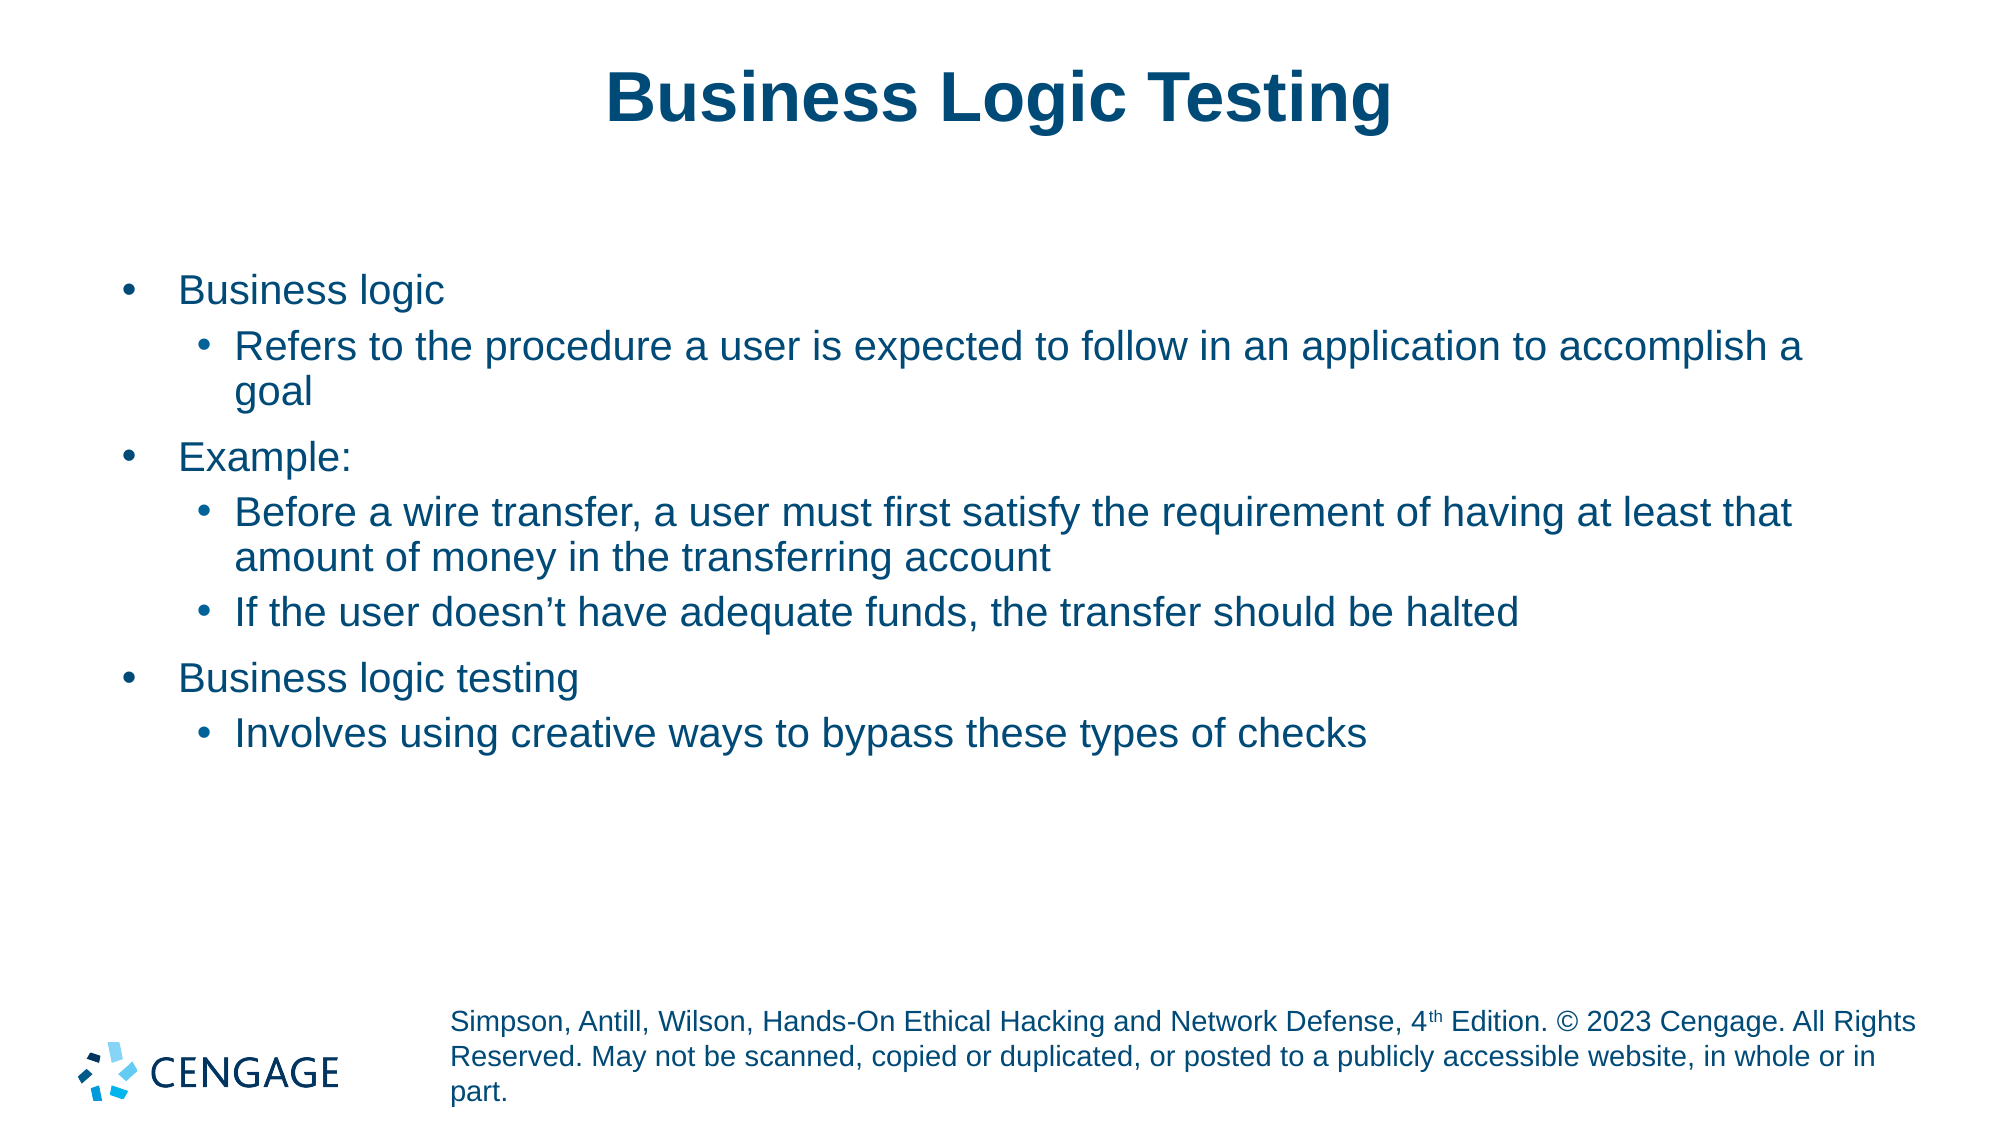

# Business Logic Testing
Business logic
Refers to the procedure a user is expected to follow in an application to accomplish a goal
Example:
Before a wire transfer, a user must first satisfy the requirement of having at least that amount of money in the transferring account
If the user doesn’t have adequate funds, the transfer should be halted
Business logic testing
Involves using creative ways to bypass these types of checks